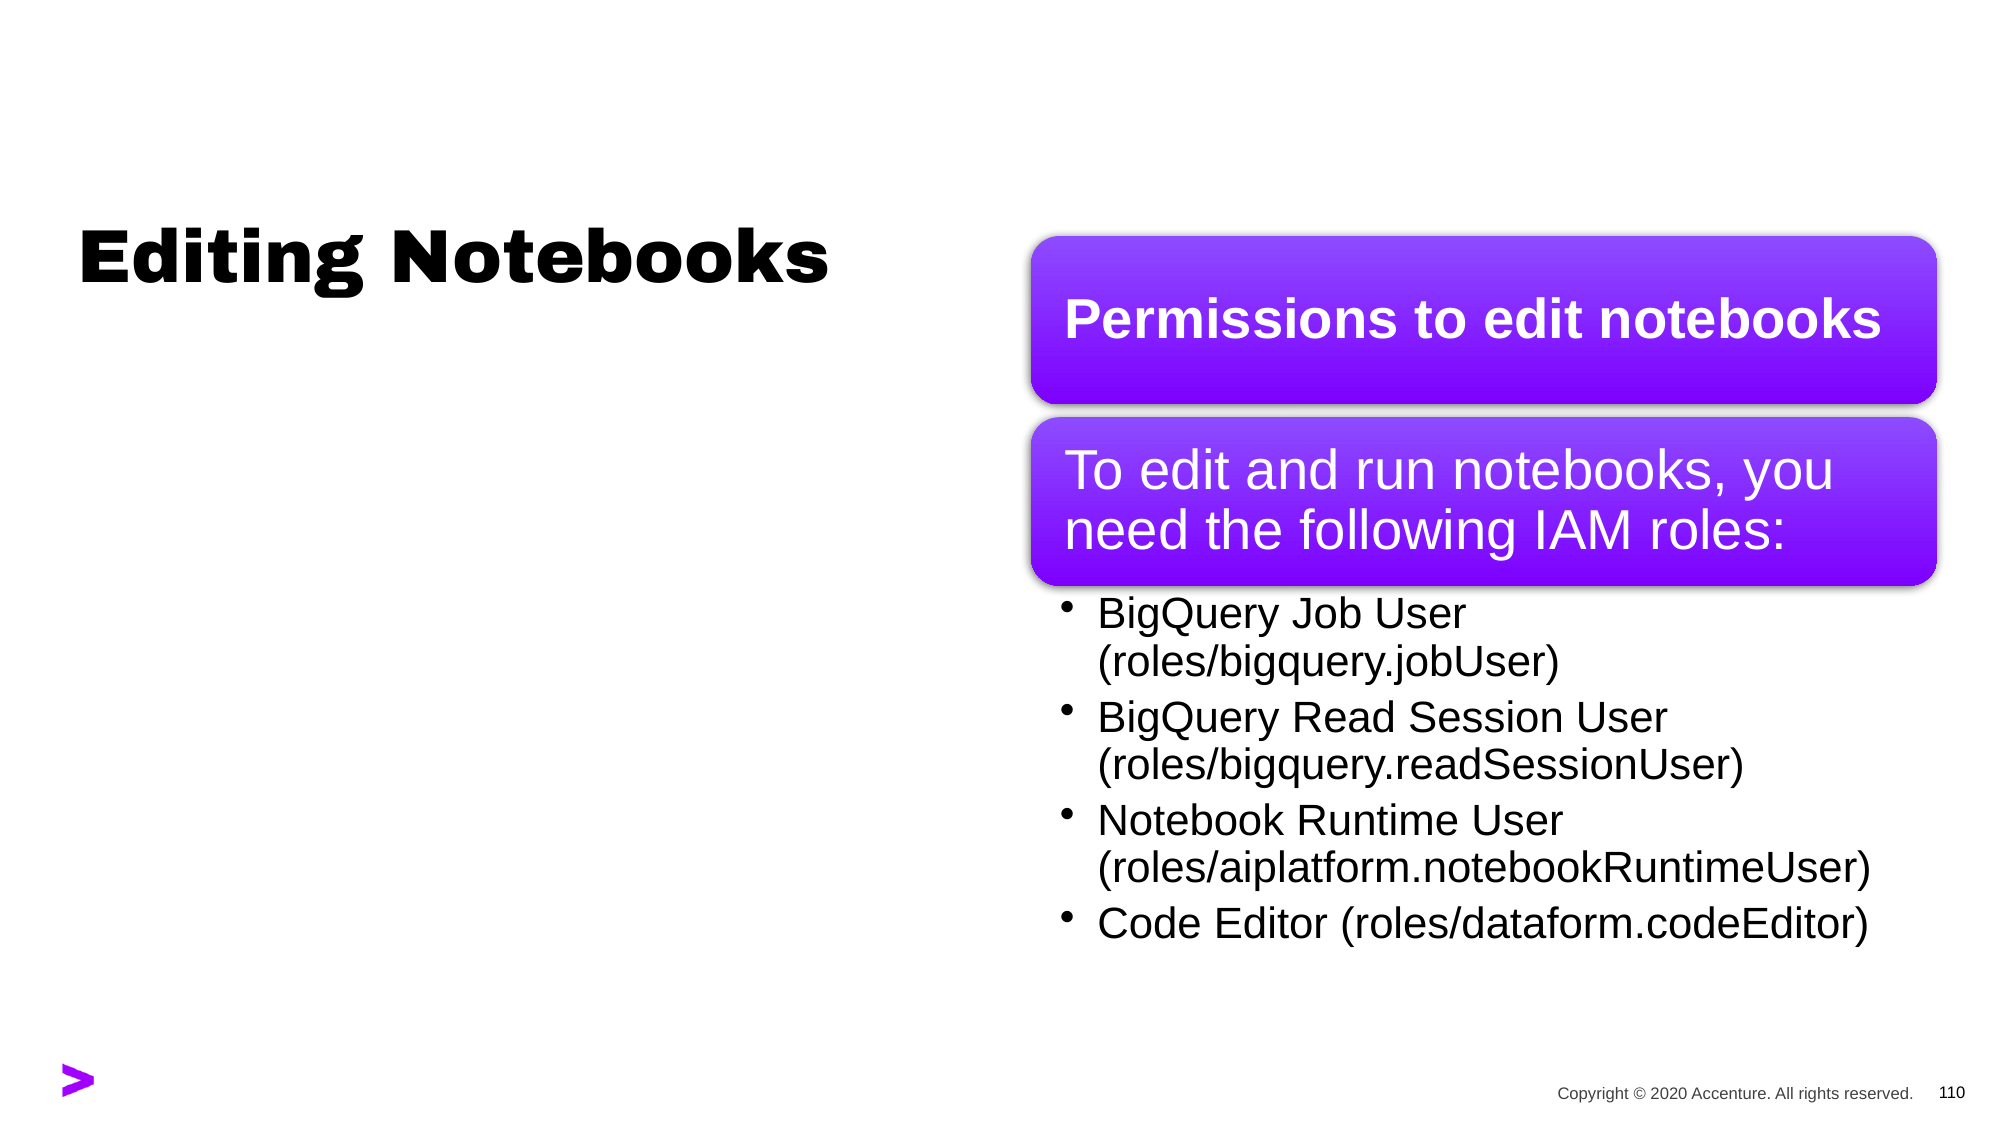

# Editing Notebooks
Permissions to edit notebooks
To edit and run notebooks, you need the following IAM roles:
BigQuery Job User (roles/bigquery.jobUser)
BigQuery Read Session User (roles/bigquery.readSessionUser)
Notebook Runtime User (roles/aiplatform.notebookRuntimeUser)
Code Editor (roles/dataform.codeEditor)
110